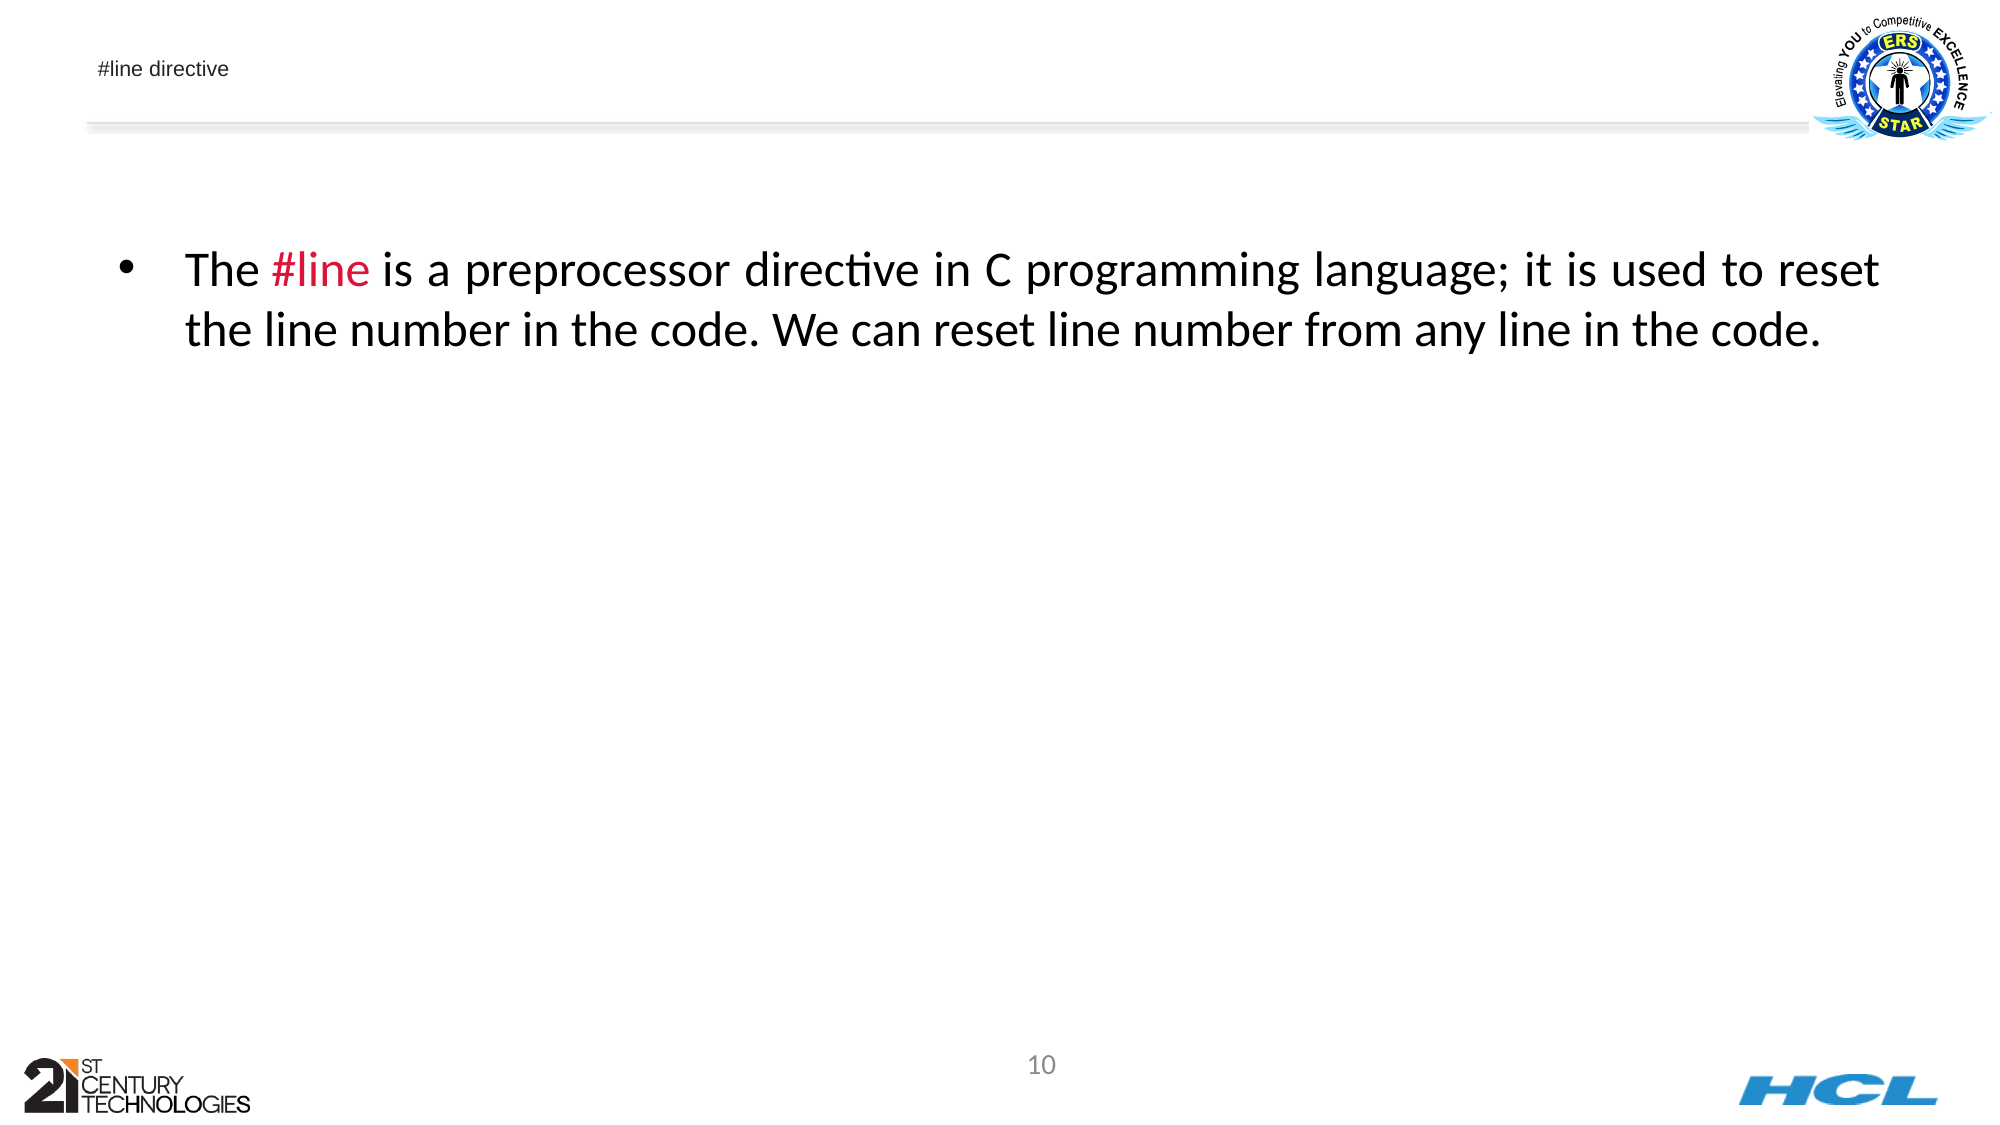

# #line directive
The #line is a preprocessor directive in C programming language; it is used to reset the line number in the code. We can reset line number from any line in the code.
10